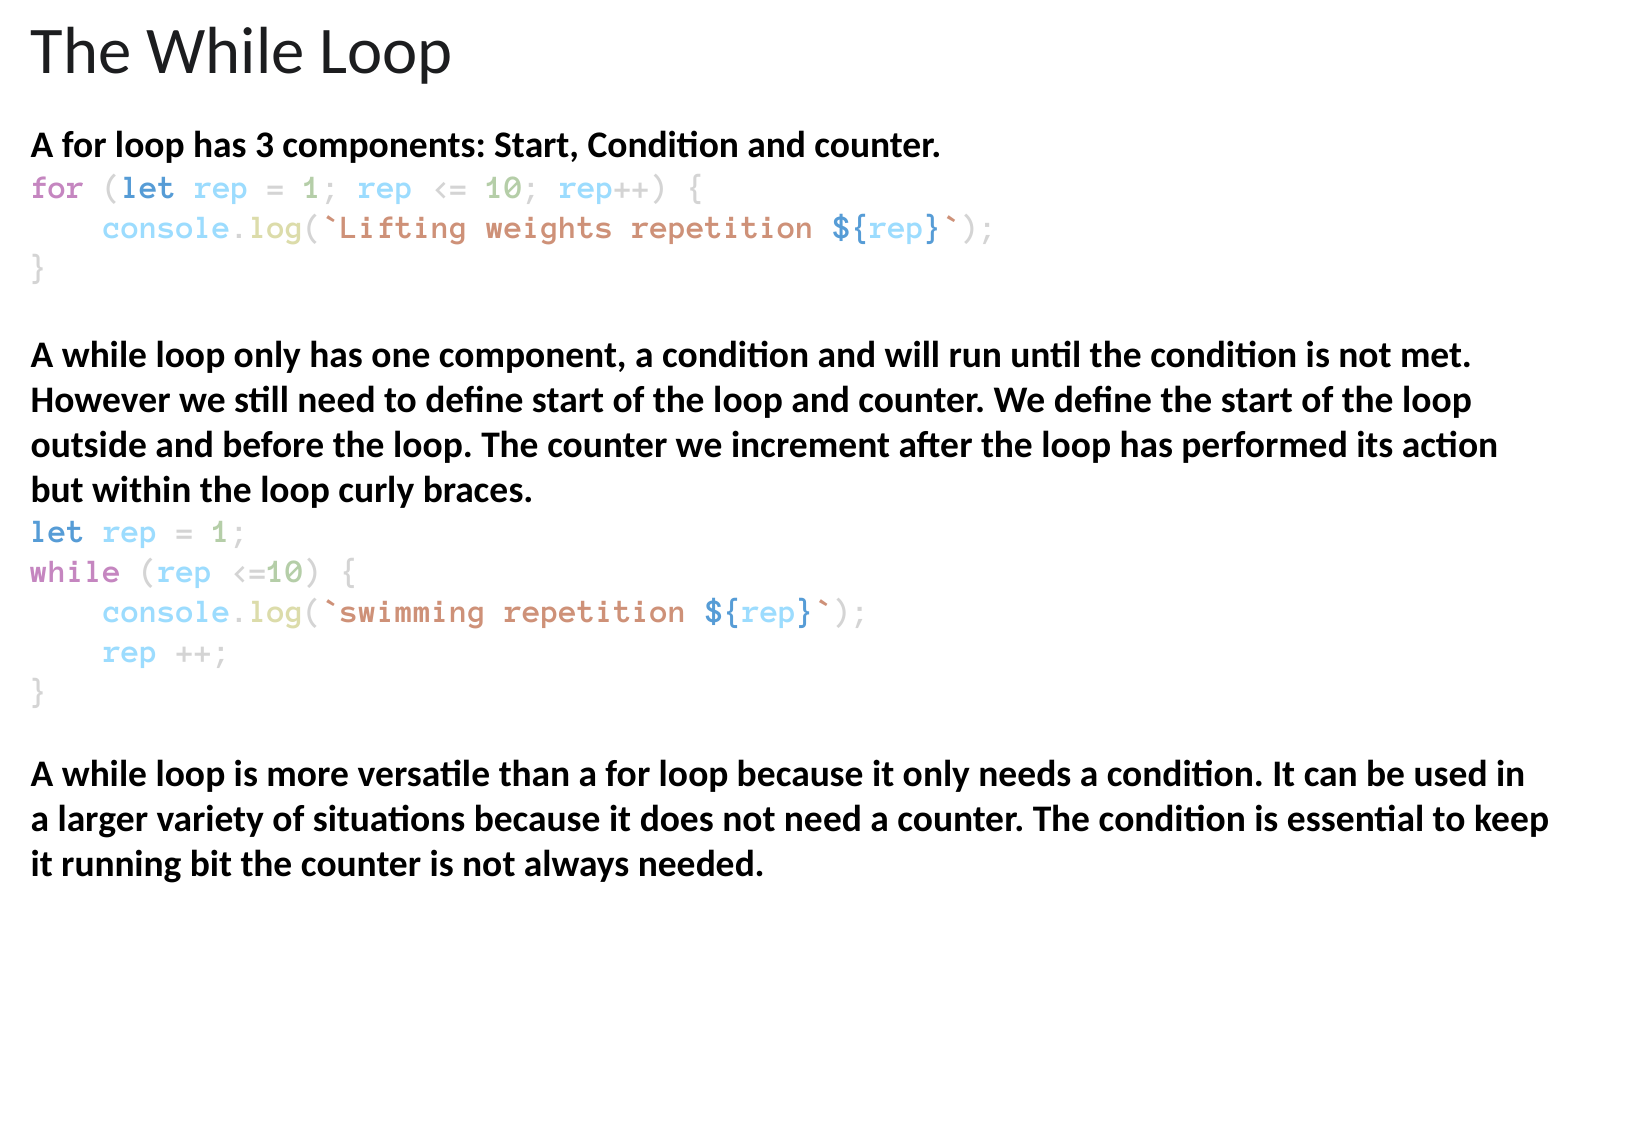

The While Loop
A for loop has 3 components: Start, Condition and counter.
for (let rep = 1; rep <= 10; rep++) {
    console.log(`Lifting weights repetition ${rep}`);
}
A while loop only has one component, a condition and will run until the condition is not met. However we still need to define start of the loop and counter. We define the start of the loop outside and before the loop. The counter we increment after the loop has performed its action but within the loop curly braces.
let rep = 1;
while (rep <=10) {
    console.log(`swimming repetition ${rep}`);
    rep ++;
}

A while loop is more versatile than a for loop because it only needs a condition. It can be used in a larger variety of situations because it does not need a counter. The condition is essential to keep it running bit the counter is not always needed.